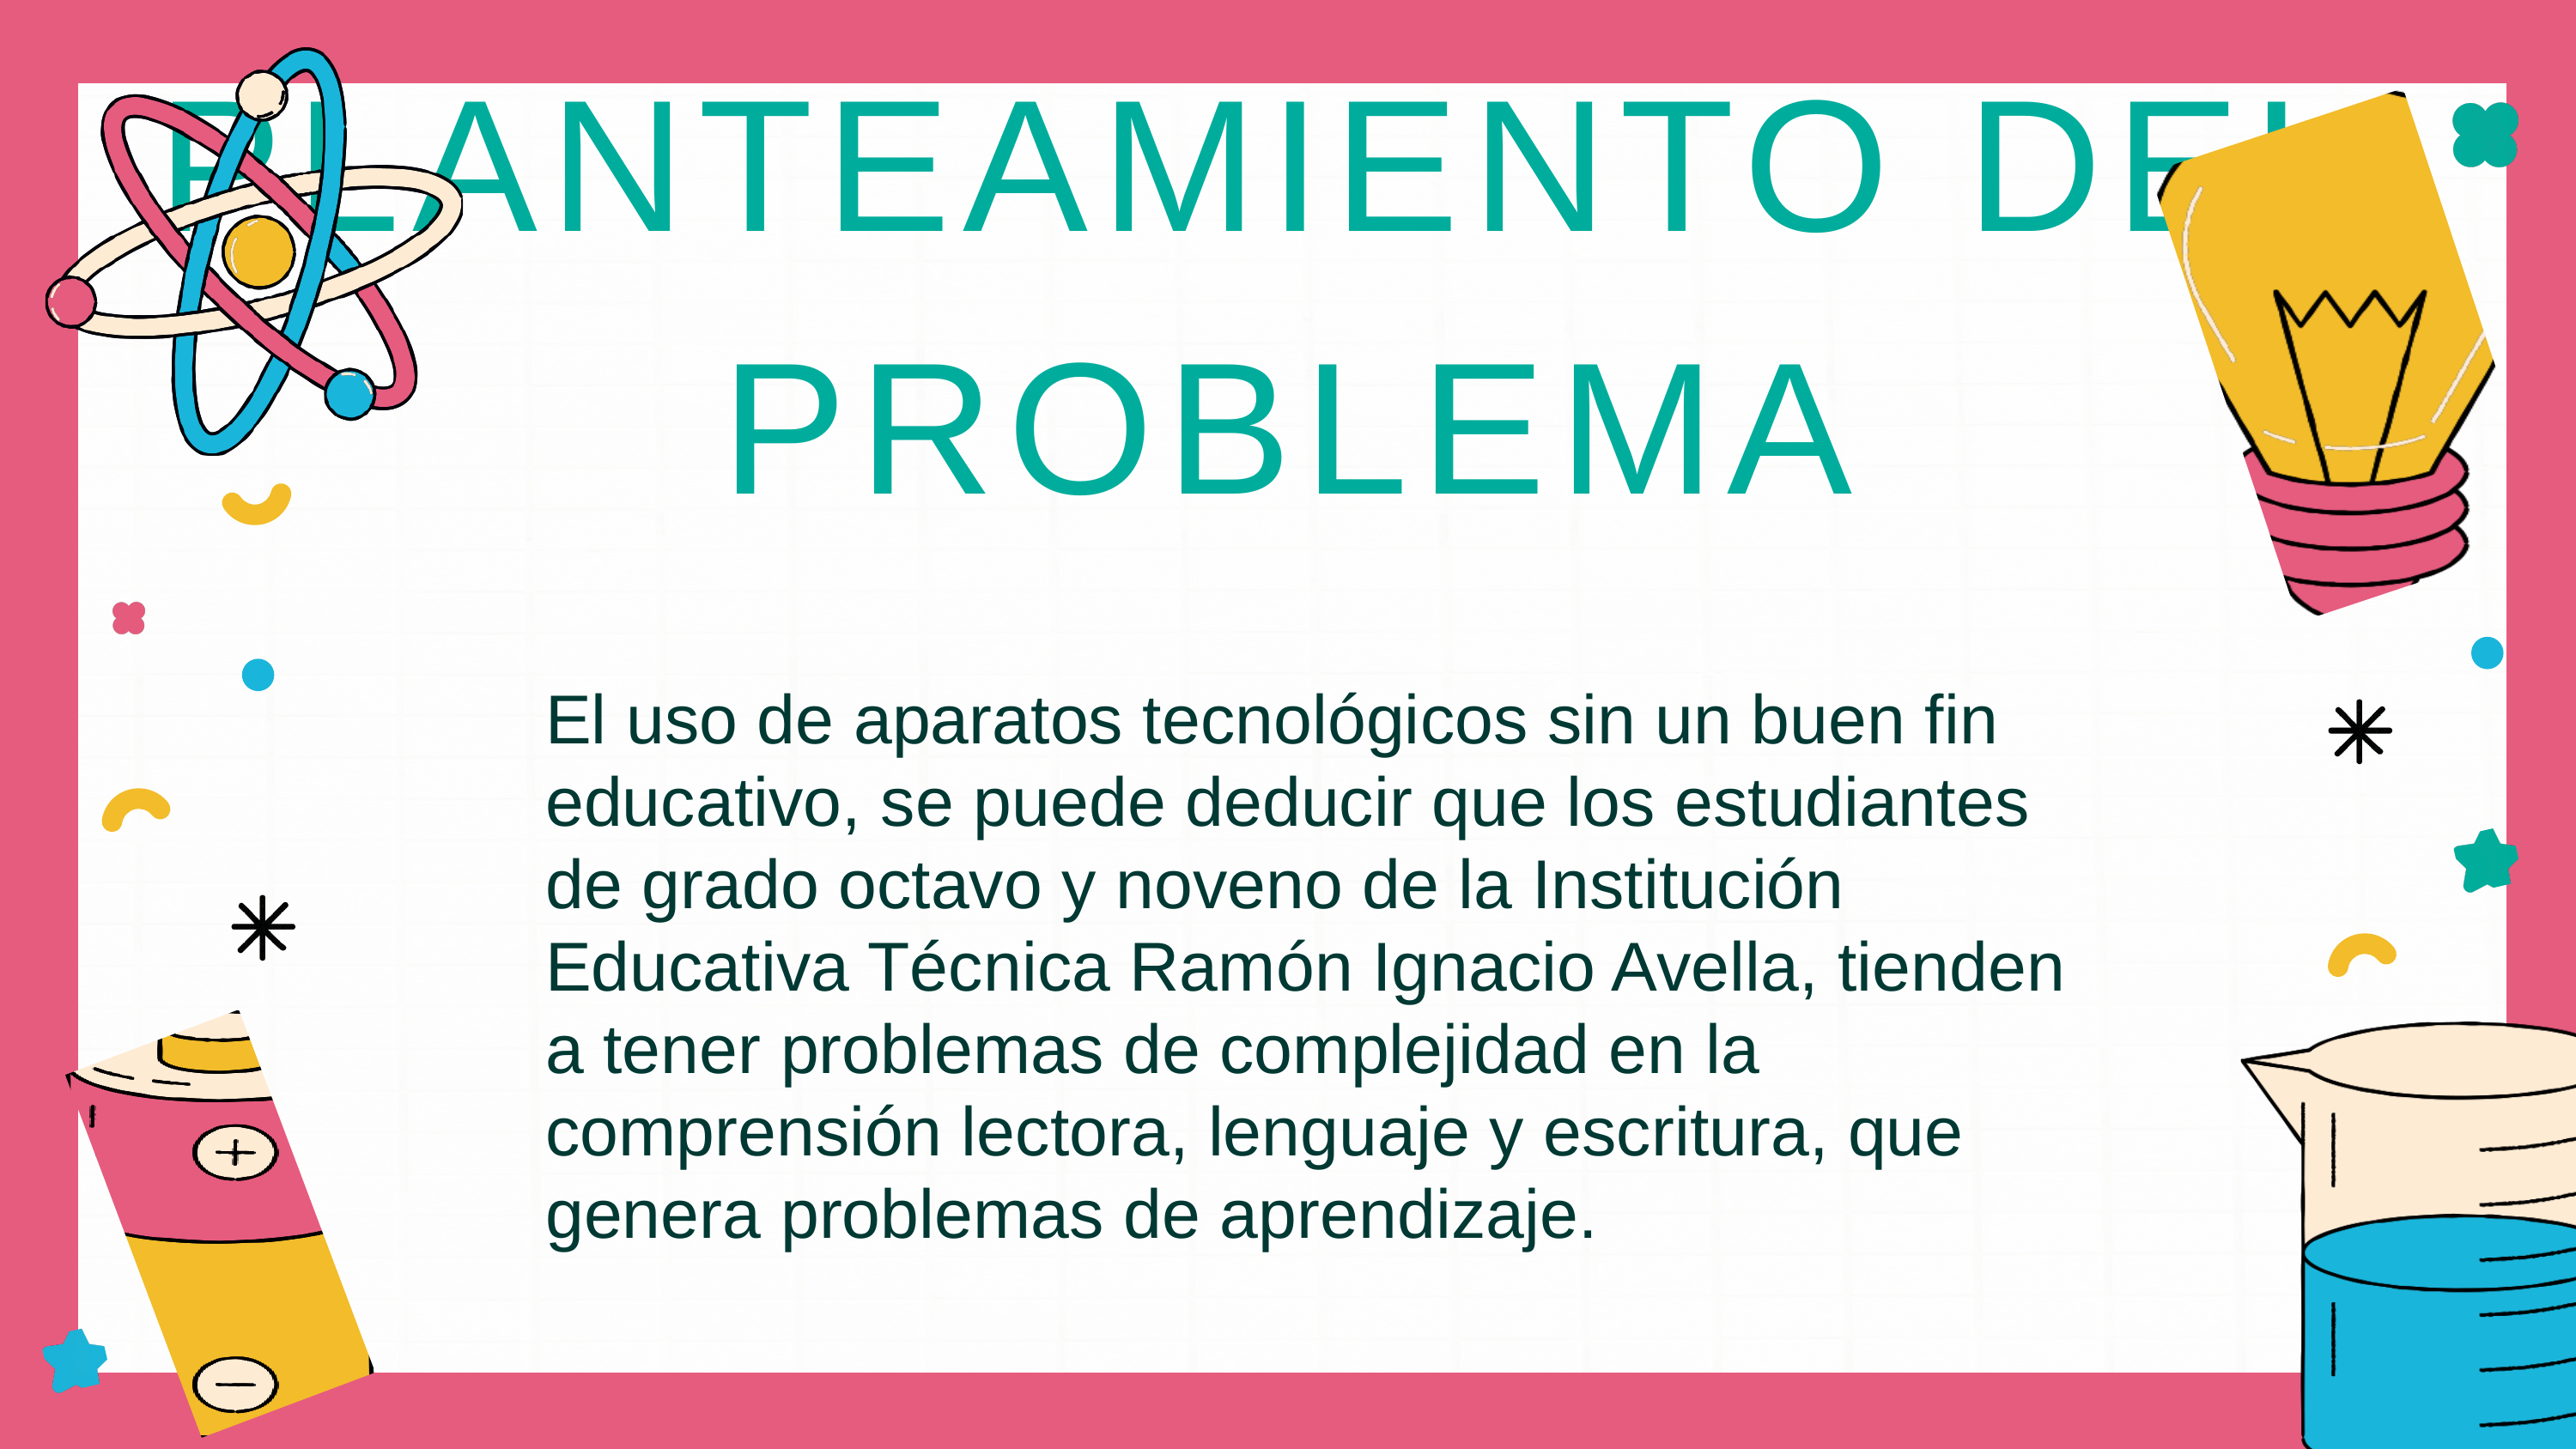

PLANTEAMIENTO DEL
PROBLEMA

El uso de aparatos tecnológicos sin un buen fin educativo, se puede deducir que los estudiantes de grado octavo y noveno de la Institución Educativa Técnica Ramón Ignacio Avella, tienden a tener problemas de complejidad en la comprensión lectora, lenguaje y escritura, que genera problemas de aprendizaje.